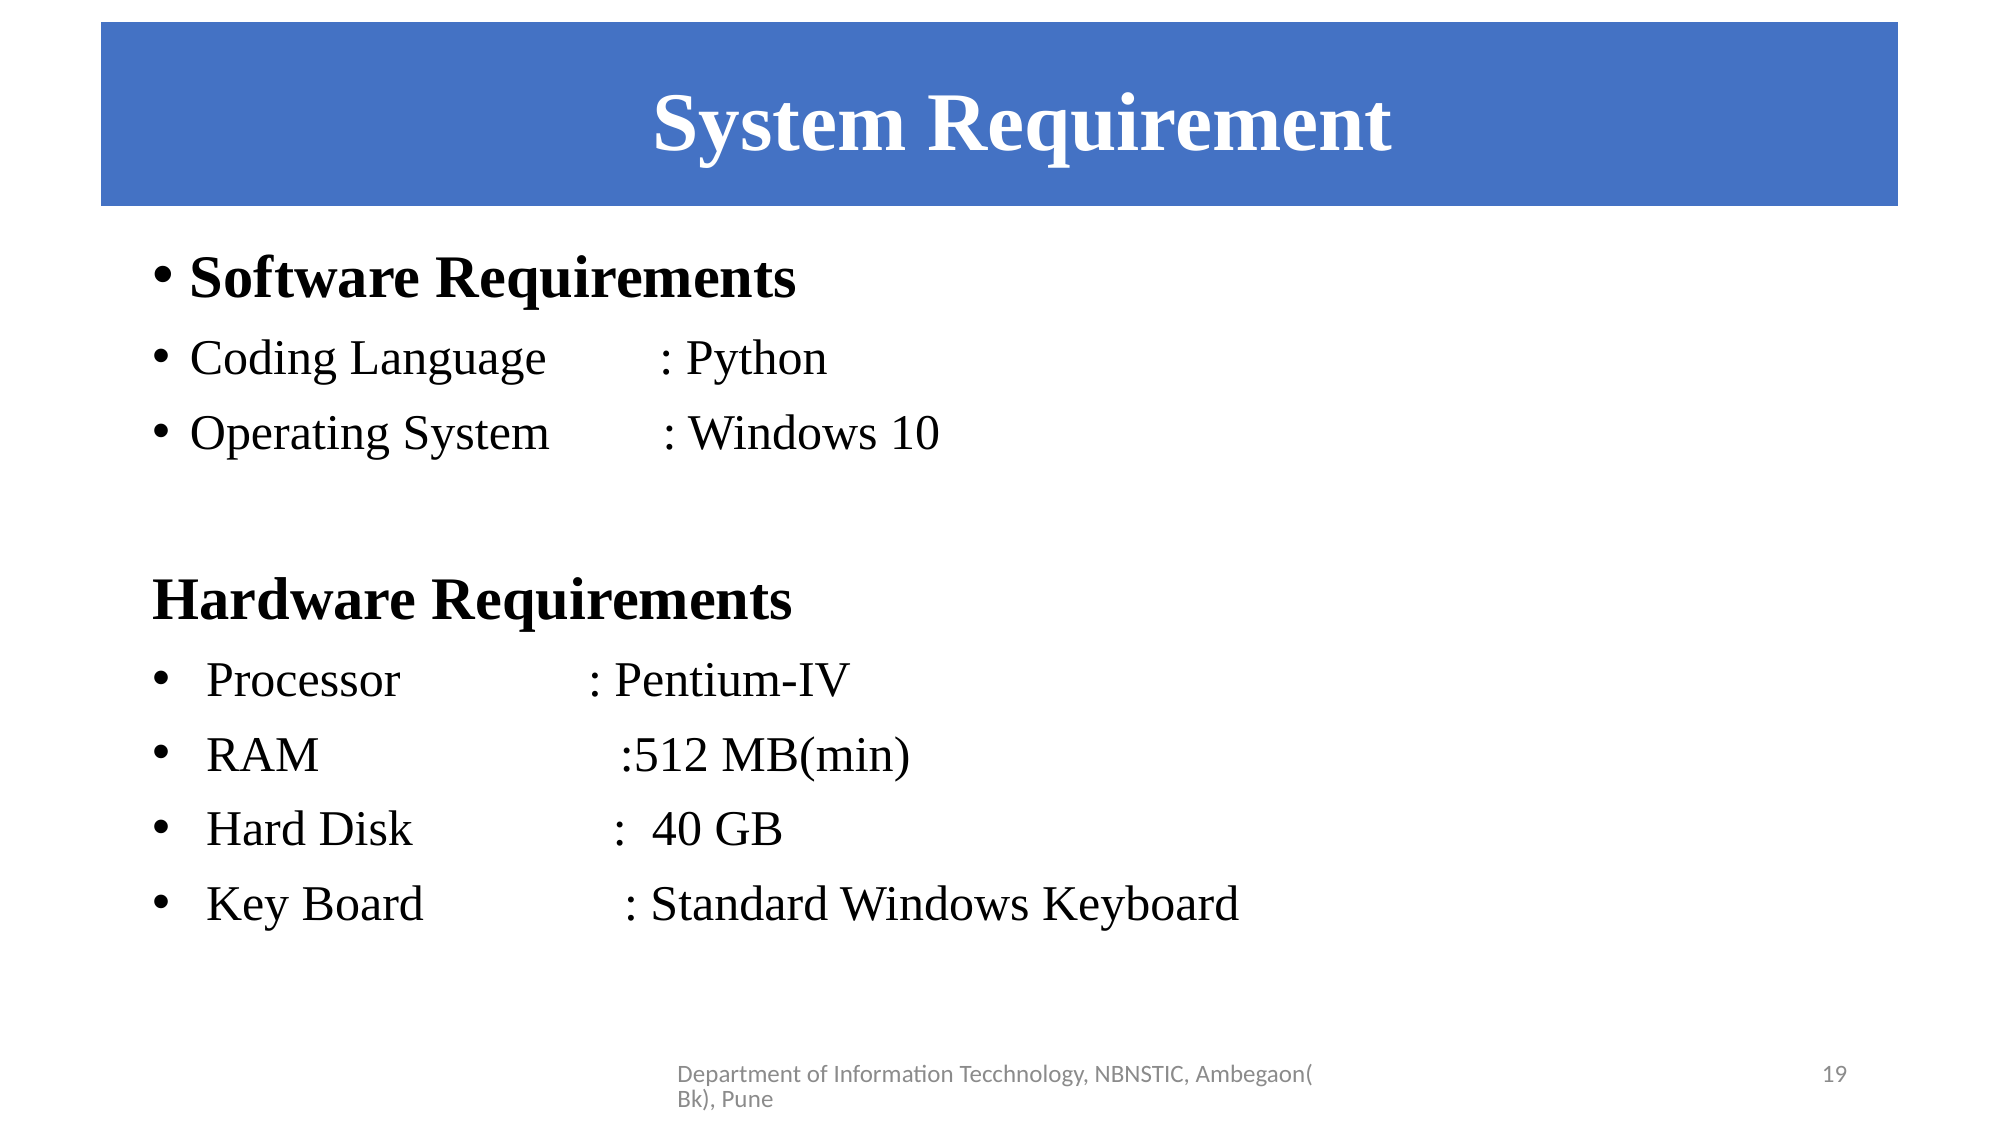

System Requirement
#
Software Requirements
Coding Language         : Python
Operating System         : Windows 10

Hardware Requirements
Processor               : Pentium-IV
RAM                        :512 MB(min)
Hard Disk                :  40 GB
Key Board                : Standard Windows Keyboard

Department of Information Tecchnology, NBNSTIC, Ambegaon(Bk), Pune
19